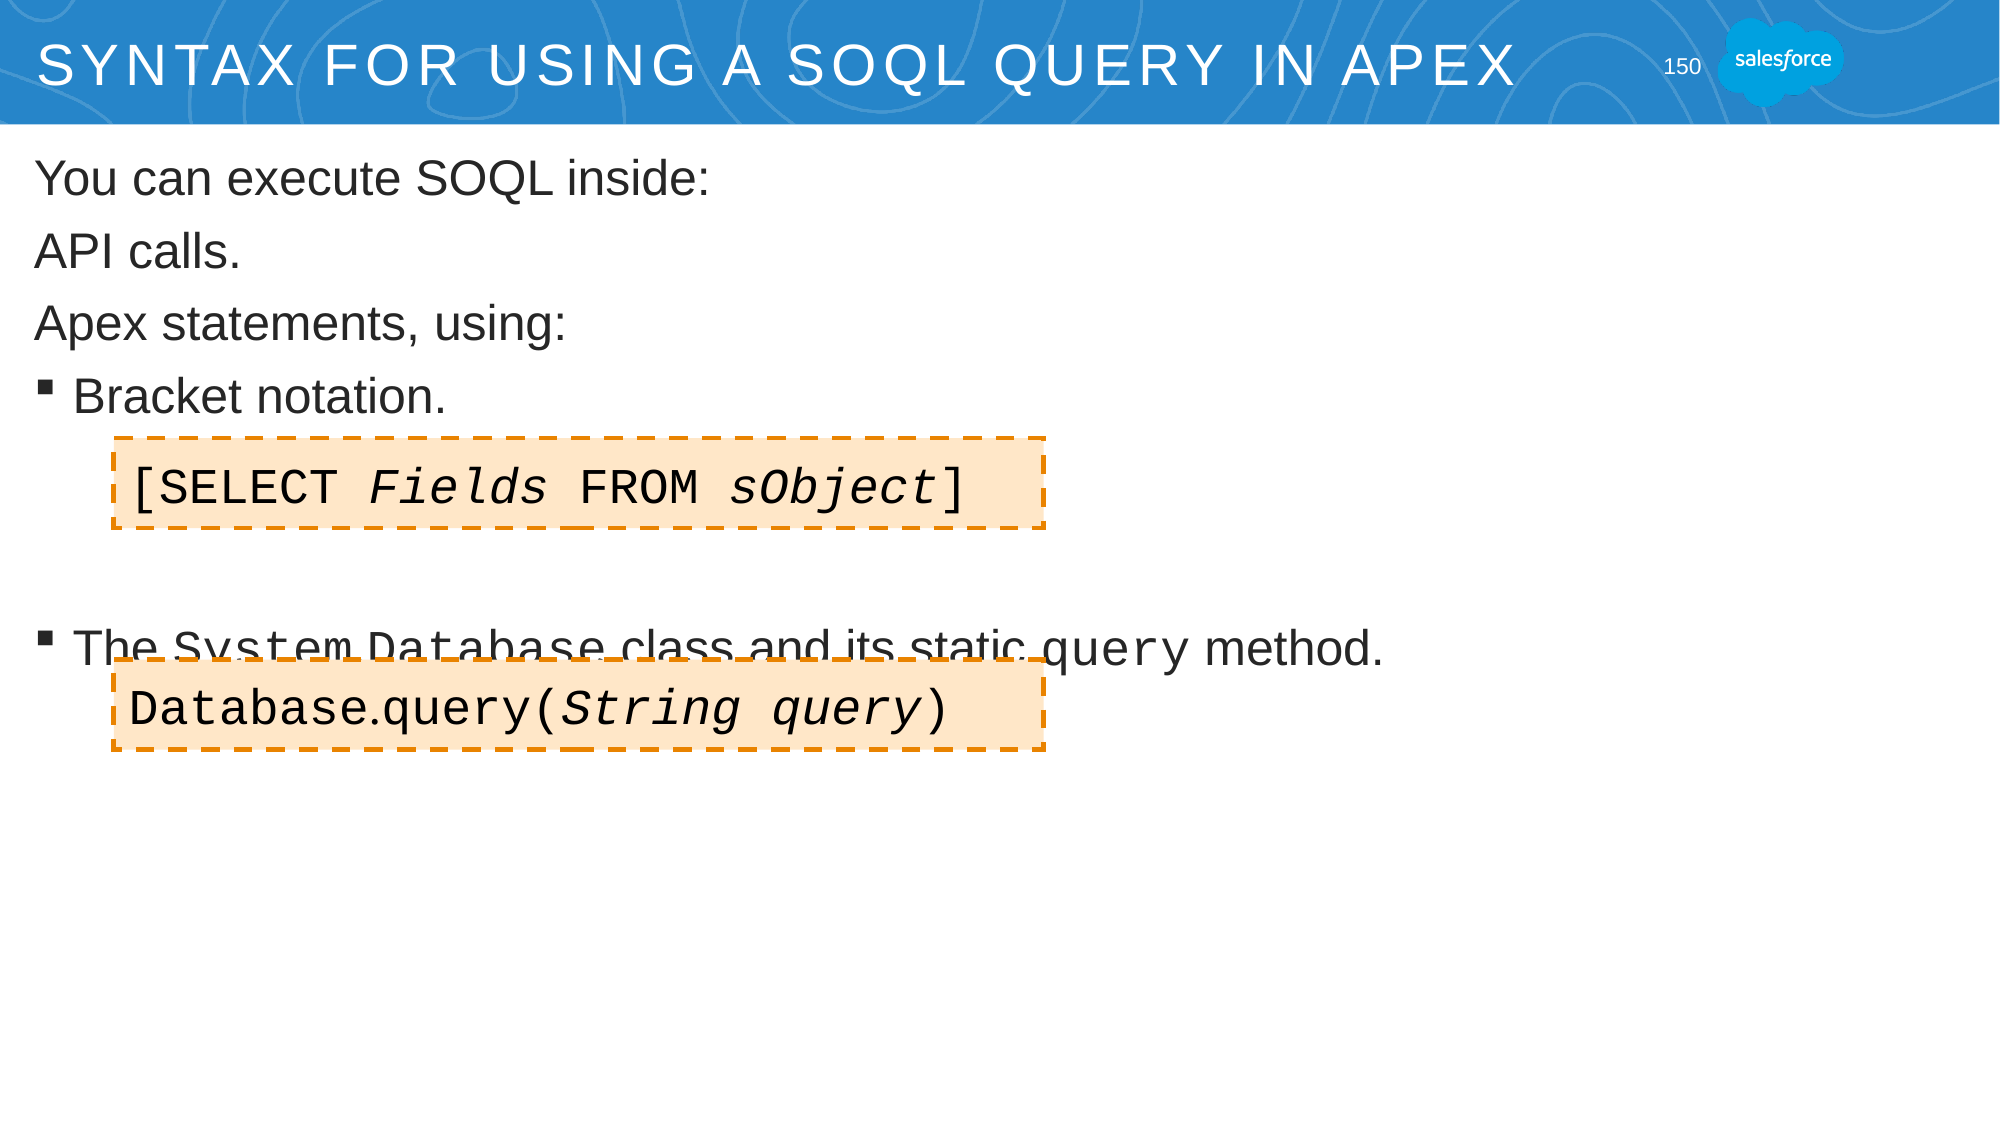

# Syntax for Using a SOQL Query in Apex
150
You can execute SOQL inside:
API calls.
Apex statements, using:
Bracket notation.

The System.Database class and its static query method.

[SELECT Fields FROM sObject]
Database.query(String query)